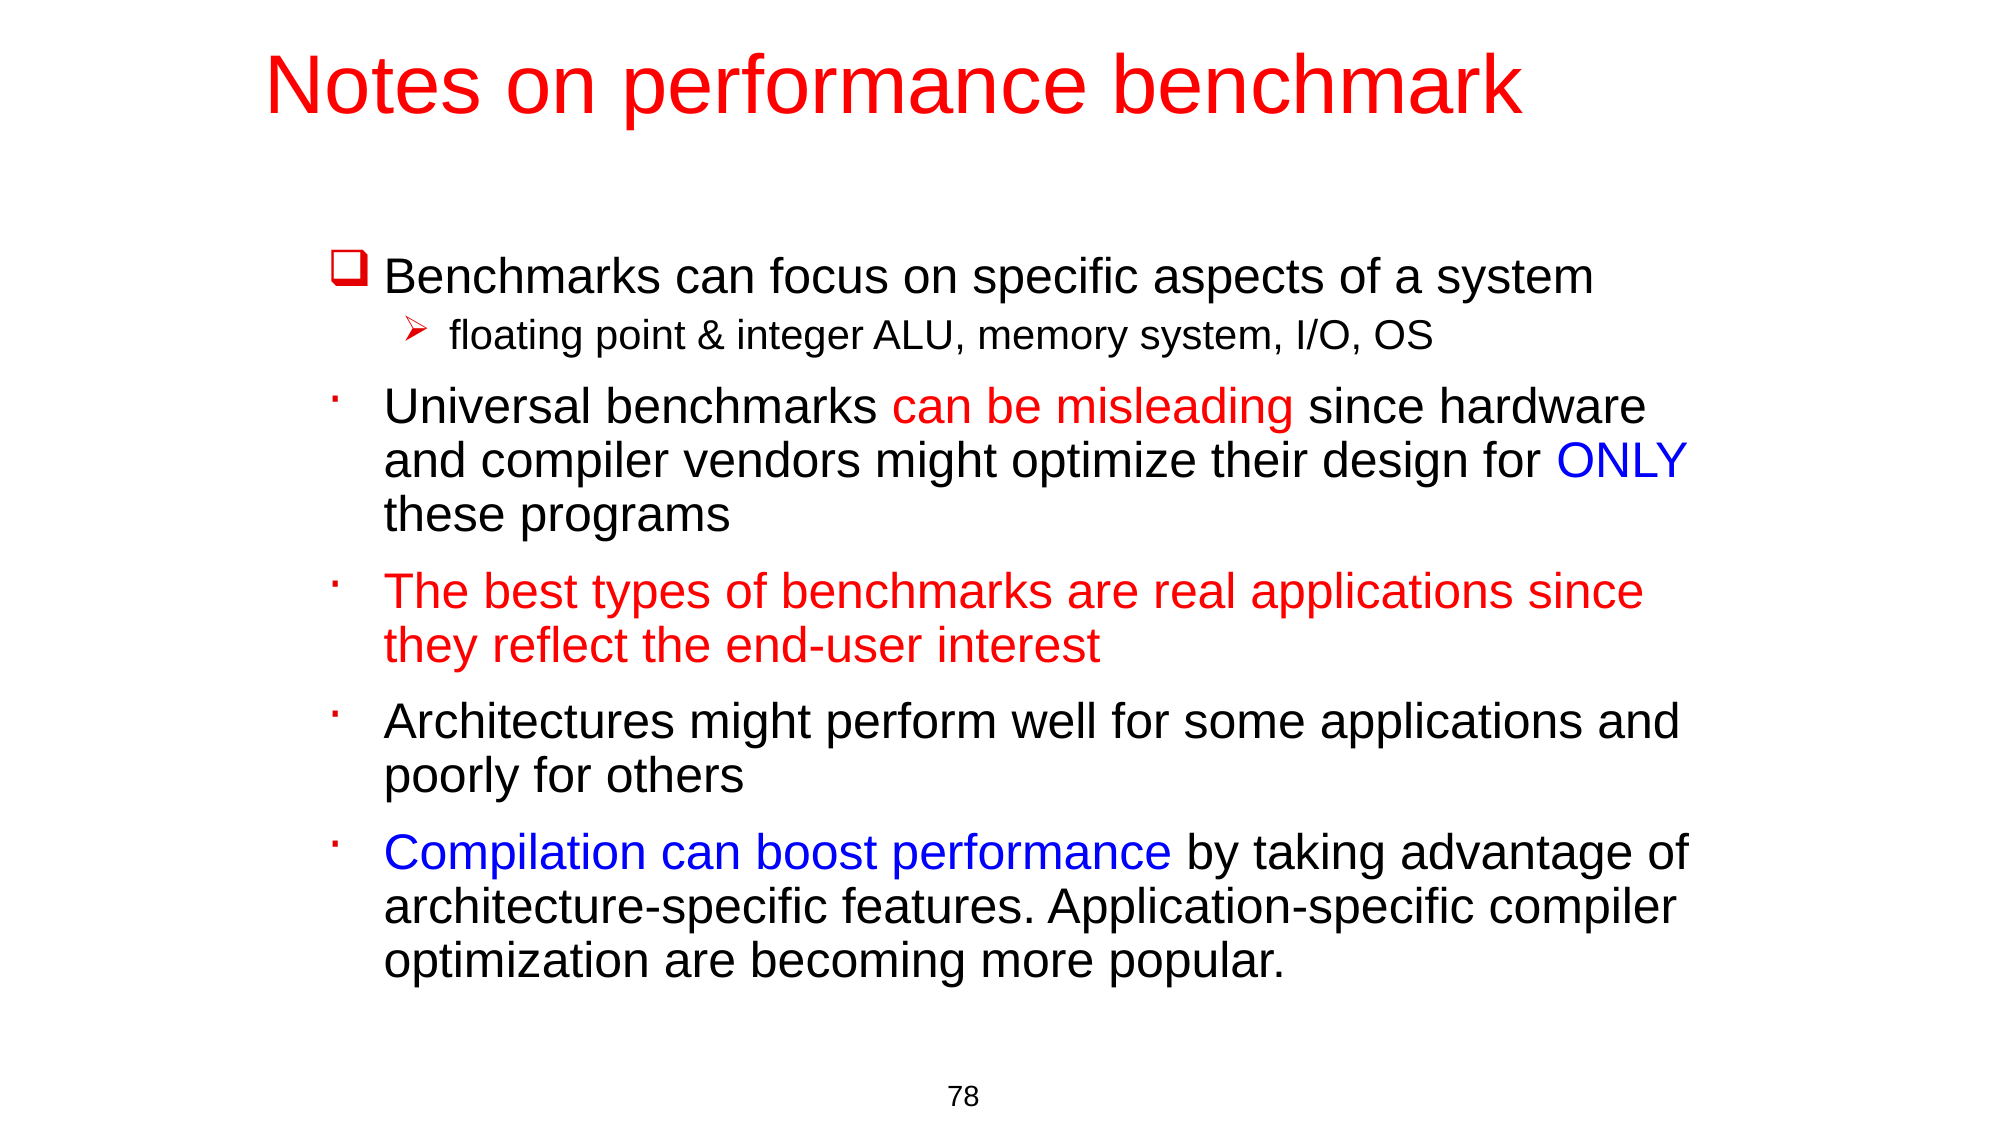

# Notes on performance benchmark
Benchmarks can focus on specific aspects of a system
floating point & integer ALU, memory system, I/O, OS
Universal benchmarks can be misleading since hardware and compiler vendors might optimize their design for ONLY these programs
The best types of benchmarks are real applications since they reflect the end-user interest
Architectures might perform well for some applications and poorly for others
Compilation can boost performance by taking advantage of architecture-specific features. Application-specific compiler optimization are becoming more popular.